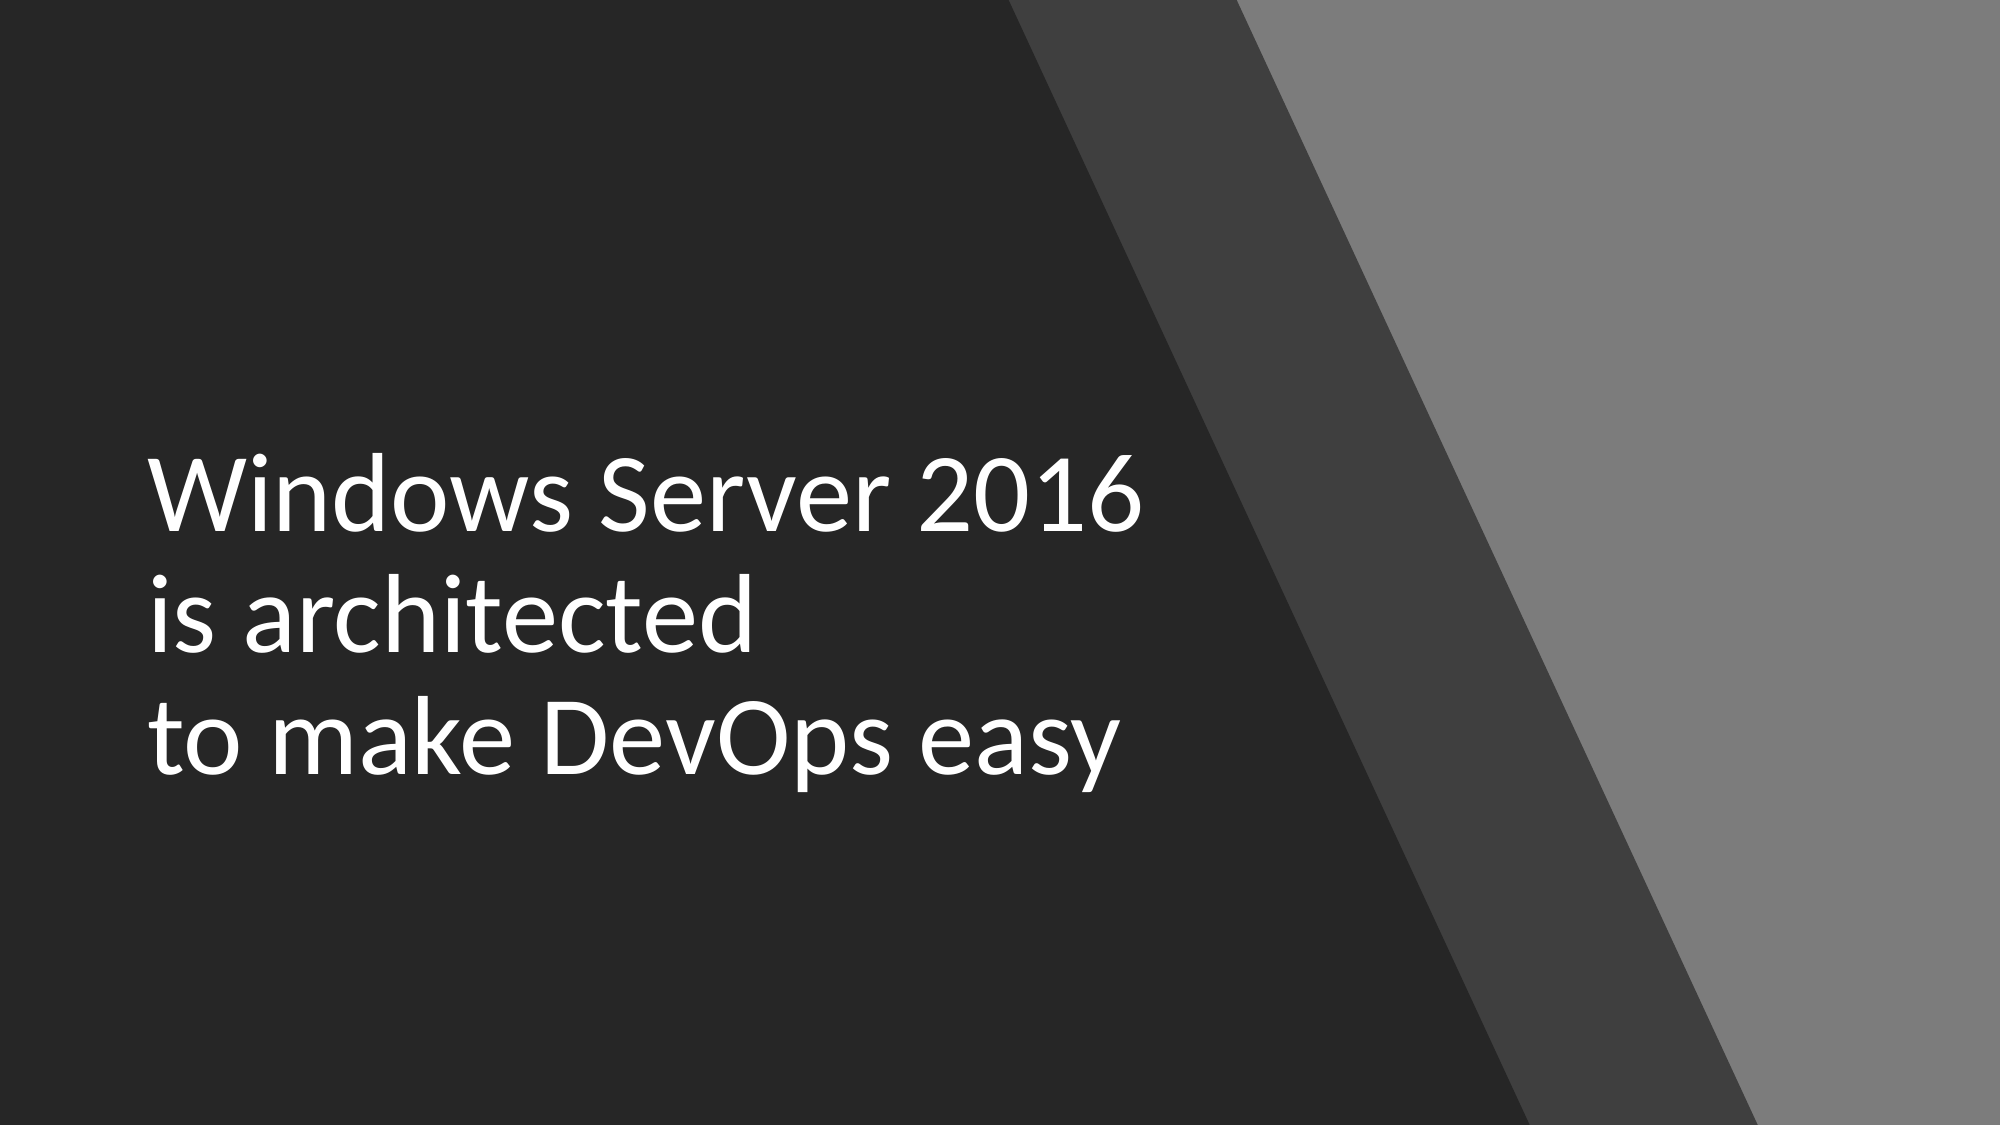

# Windows Server 2016 is architected to make DevOps easy